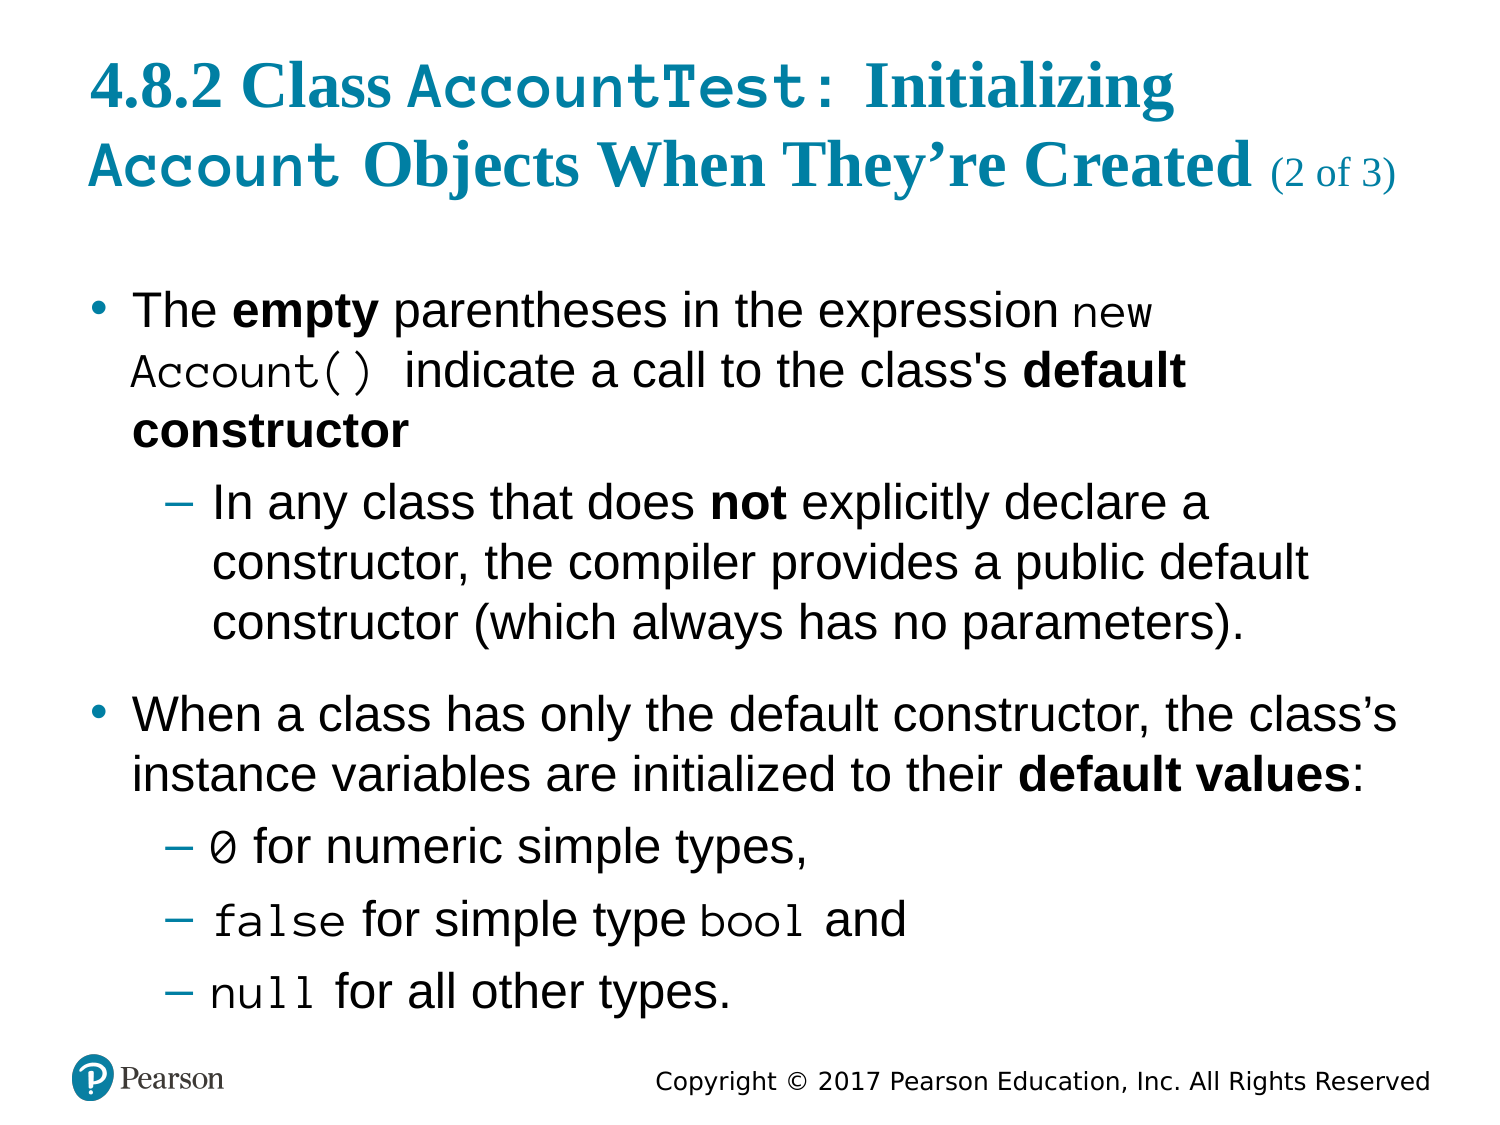

# 4.8.2 Class AccountTest: Initializing Account Objects When They’re Created (2 of 3)
The empty parentheses in the expression new Account() indicate a call to the class's default constructor
In any class that does not explicitly declare a constructor, the compiler provides a public default constructor (which always has no parameters).
When a class has only the default constructor, the class’s instance variables are initialized to their default values:
0 for numeric simple types,
false for simple type bool and
null for all other types.